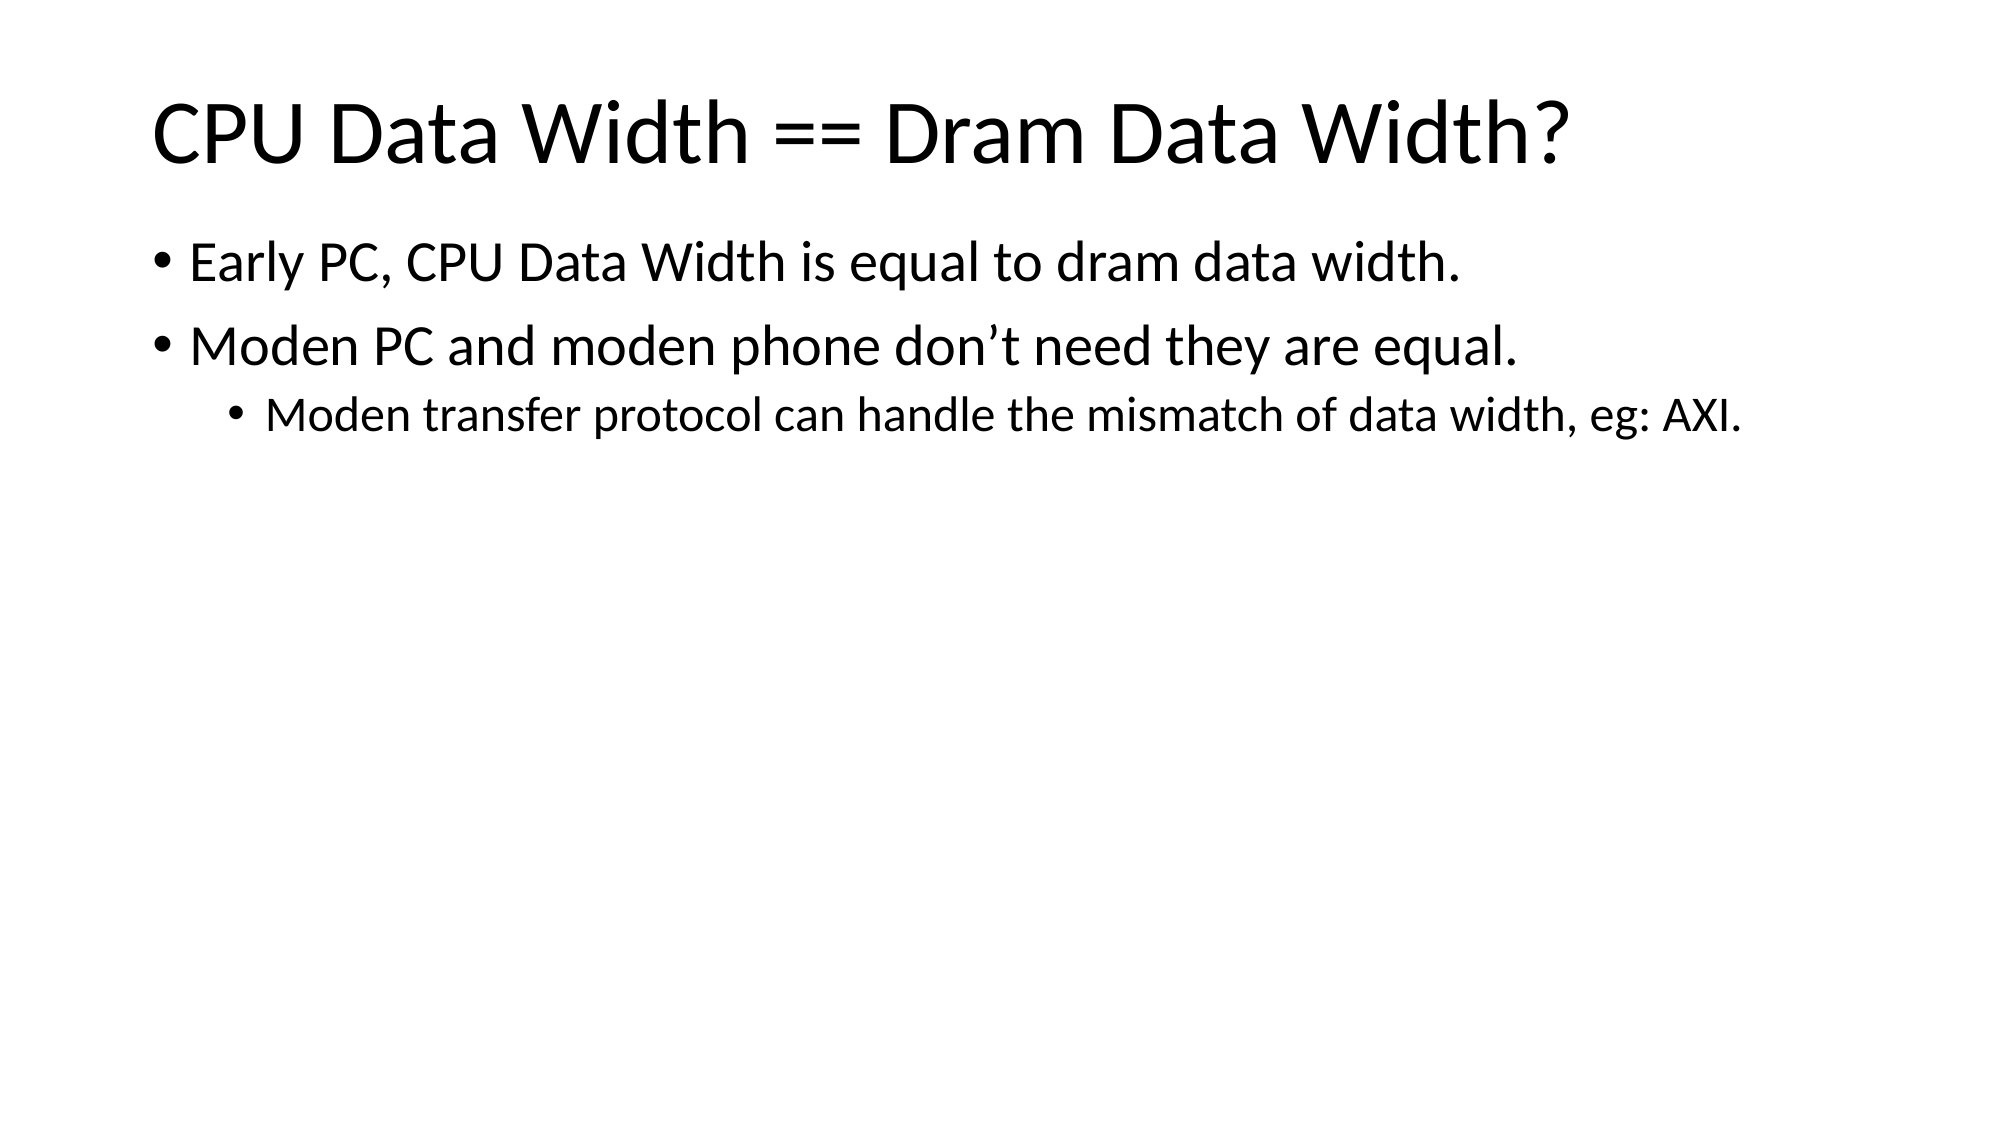

# CPU Data Width == Dram Data Width?
Early PC, CPU Data Width is equal to dram data width.
Moden PC and moden phone don’t need they are equal.
Moden transfer protocol can handle the mismatch of data width, eg: AXI.